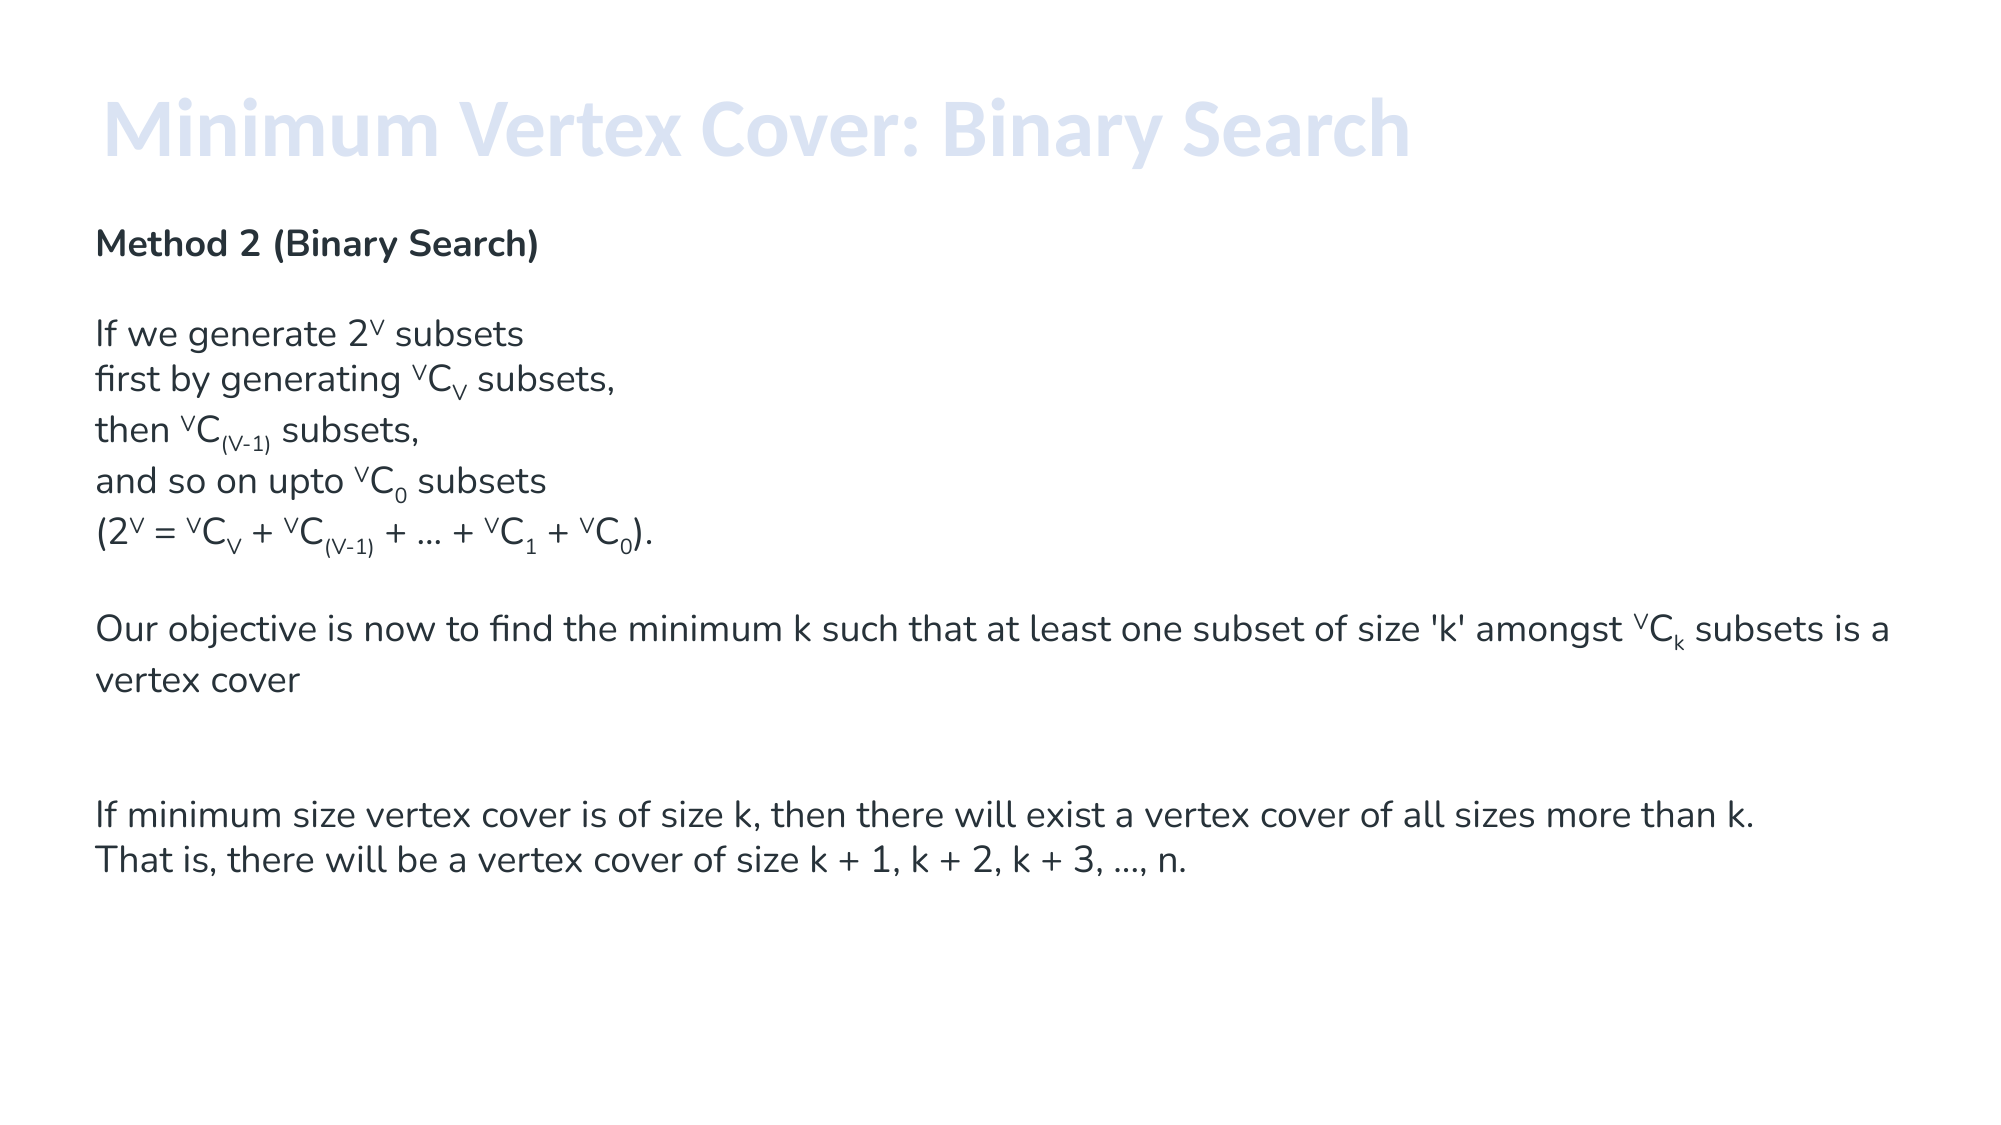

Minimum Vertex Cover: Binary Search
Method 2 (Binary Search)

If we generate 2V subsets
first by generating VCV subsets,
then VC(V-1) subsets,
and so on upto VC0 subsets
(2V = VCV + VC(V-1) + ... + VC1 + VC0).

Our objective is now to find the minimum k such that at least one subset of size 'k' amongst VCk subsets is a vertex cover

If minimum size vertex cover is of size k, then there will exist a vertex cover of all sizes more than k.
That is, there will be a vertex cover of size k + 1, k + 2, k + 3, ..., n.